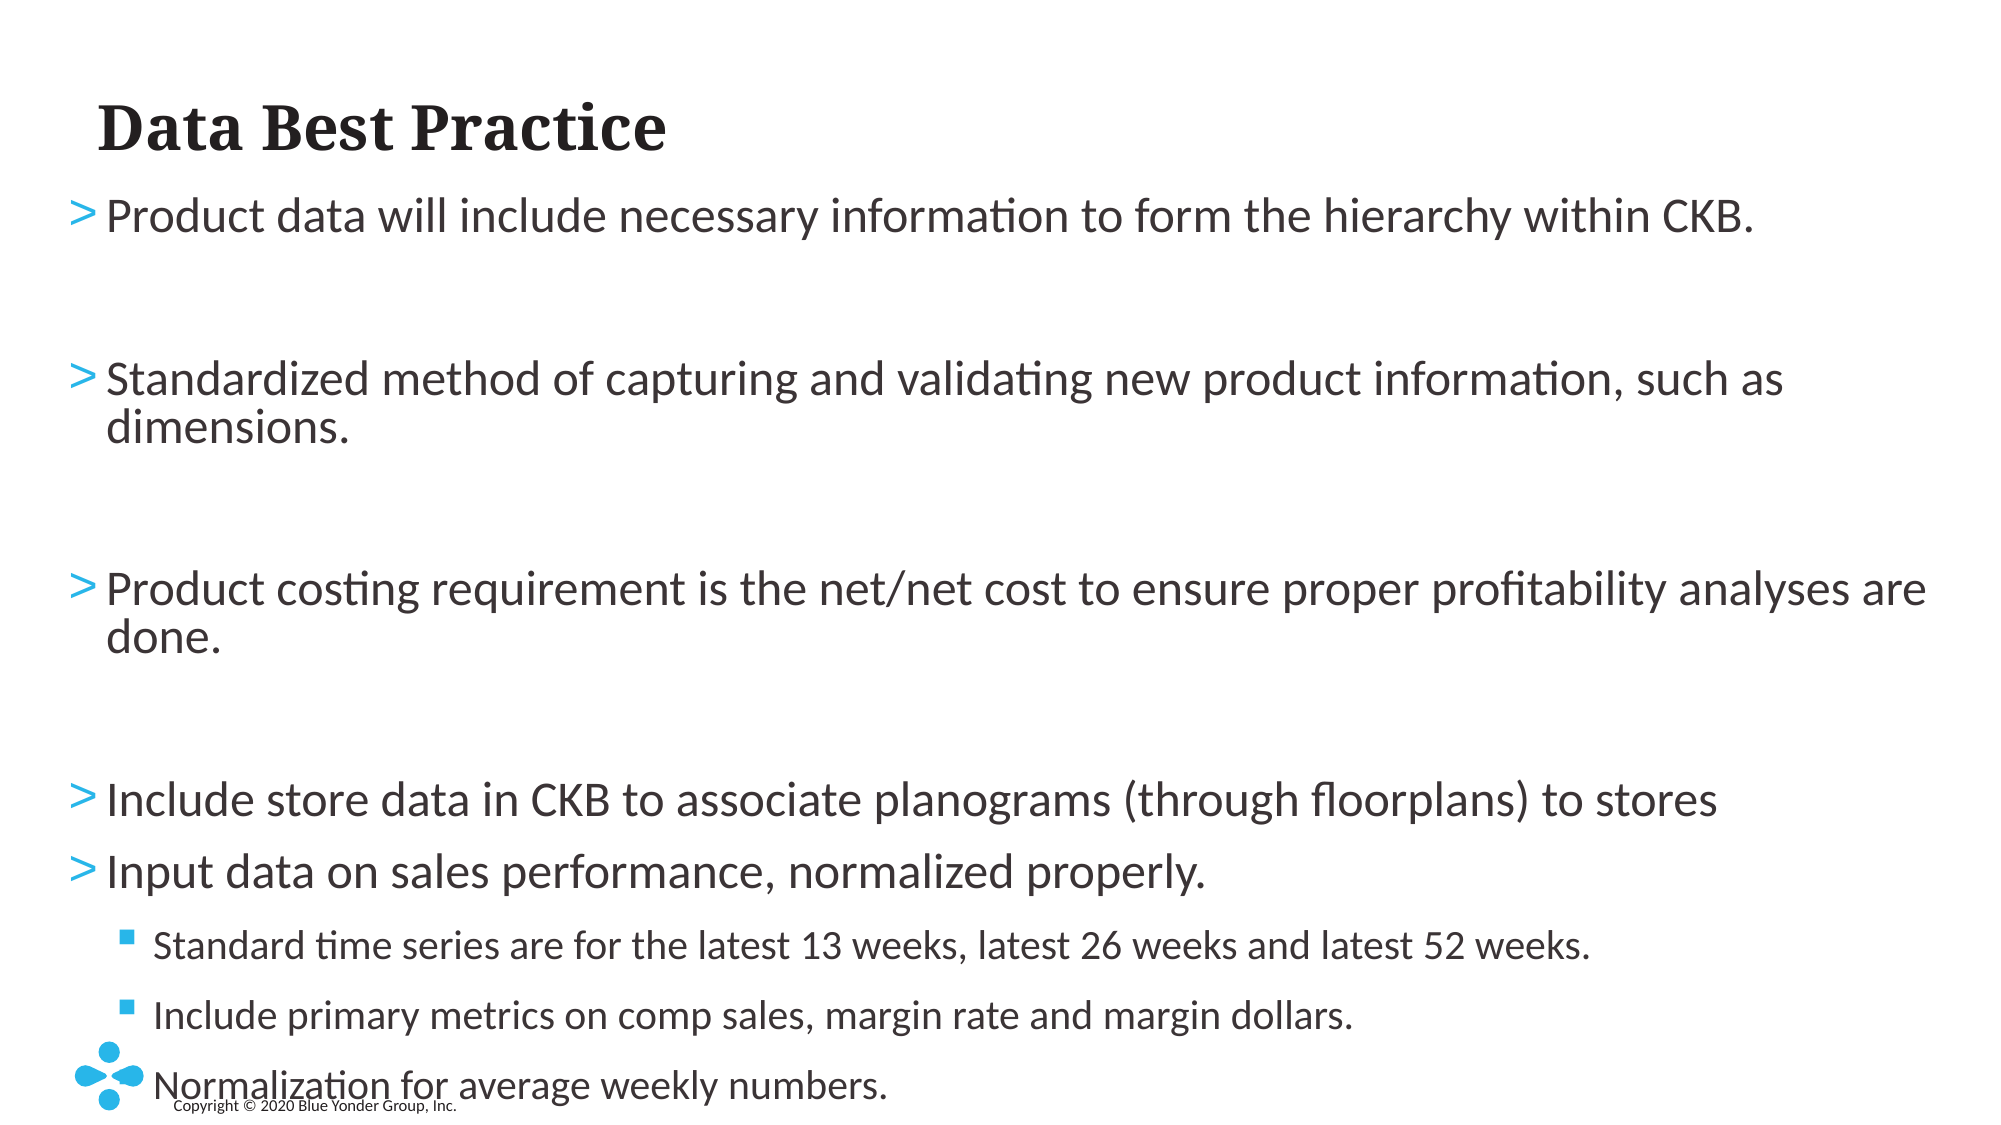

# Data Best Practice
Product data will include necessary information to form the hierarchy within CKB.

Standardized method of capturing and validating new product information, such as dimensions.

Product costing requirement is the net/net cost to ensure proper profitability analyses are done.

Include store data in CKB to associate planograms (through floorplans) to stores
Input data on sales performance, normalized properly.
Standard time series are for the latest 13 weeks, latest 26 weeks and latest 52 weeks.
Include primary metrics on comp sales, margin rate and margin dollars.
Normalization for average weekly numbers.